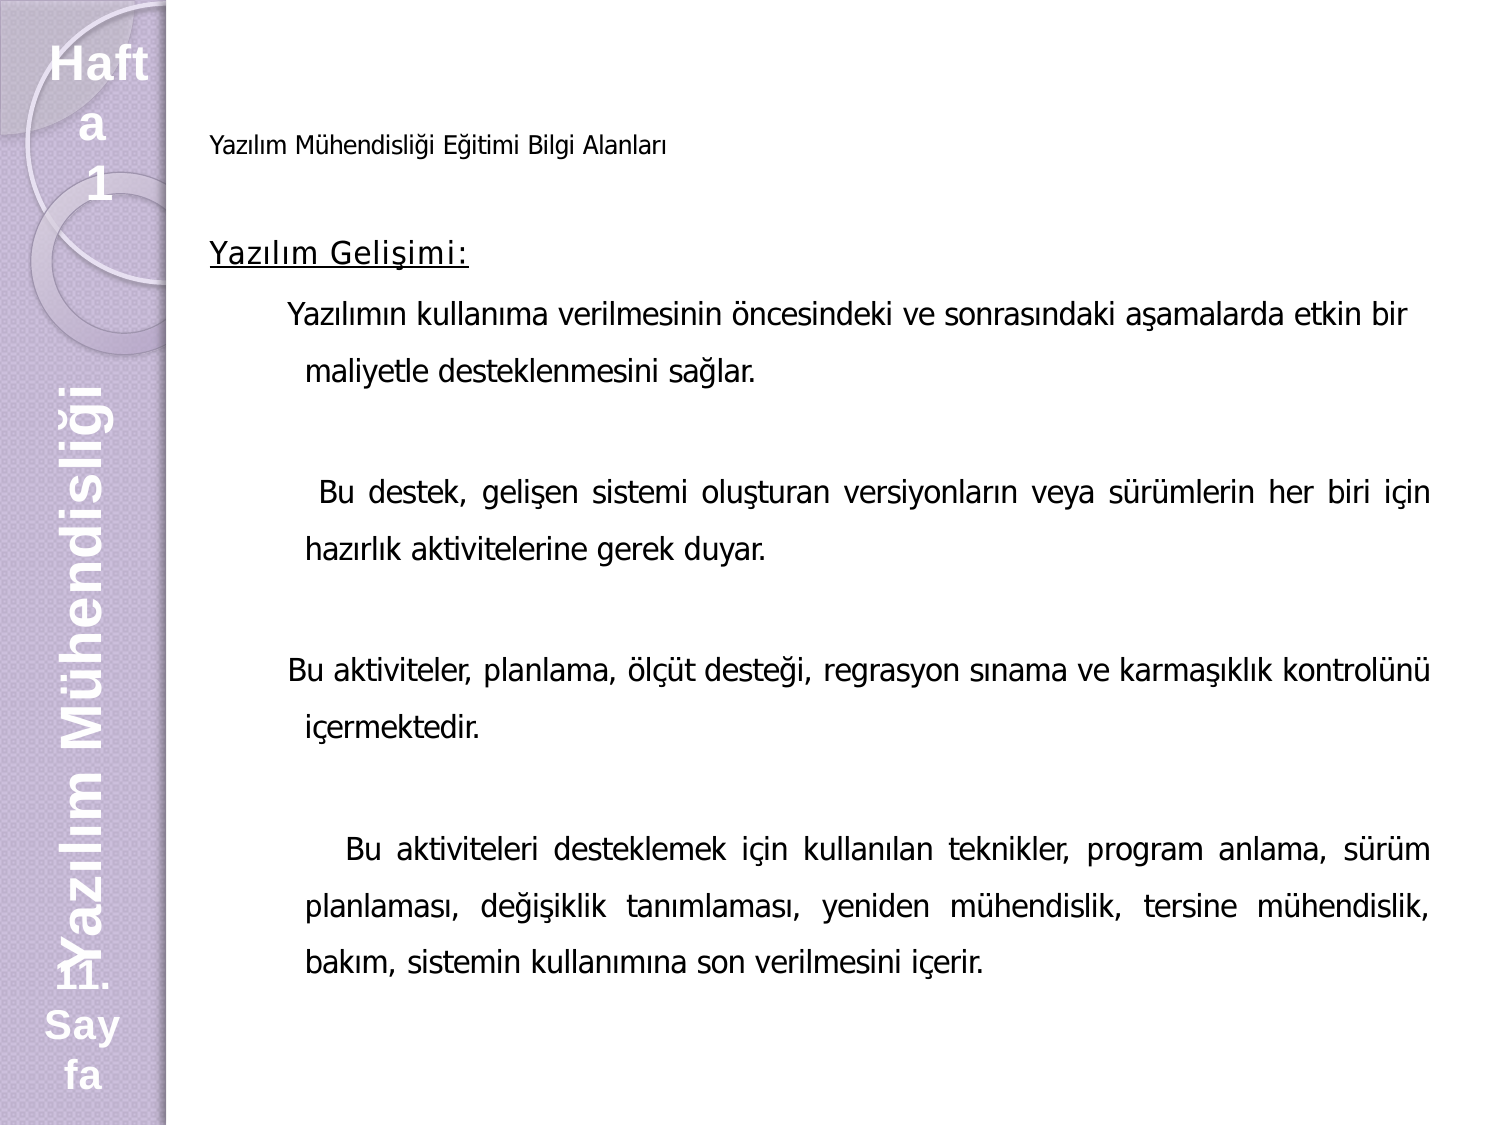

Hafta
1

Yazılım Mühendisliği Eğitimi Bilgi Alanları

Yazılım Gelişimi:
        Yazılımın kullanıma verilmesinin öncesindeki ve sonrasındaki aşamalarda etkin bir maliyetle desteklenmesini sağlar.

        Bu destek, gelişen sistemi oluşturan versiyonların veya sürümlerin her biri için hazırlık aktivitelerine gerek duyar.

        Bu aktiviteler, planlama, ölçüt desteği, regrasyon sınama ve karmaşıklık kontrolünü içermektedir.

         Bu aktiviteleri desteklemek için kullanılan teknikler, program anlama, sürüm planlaması, değişiklik tanımlaması, yeniden mühendislik, tersine mühendislik, bakım, sistemin kullanımına son verilmesini içerir.
Yazılım Mühendisliği
11.
Sayfa